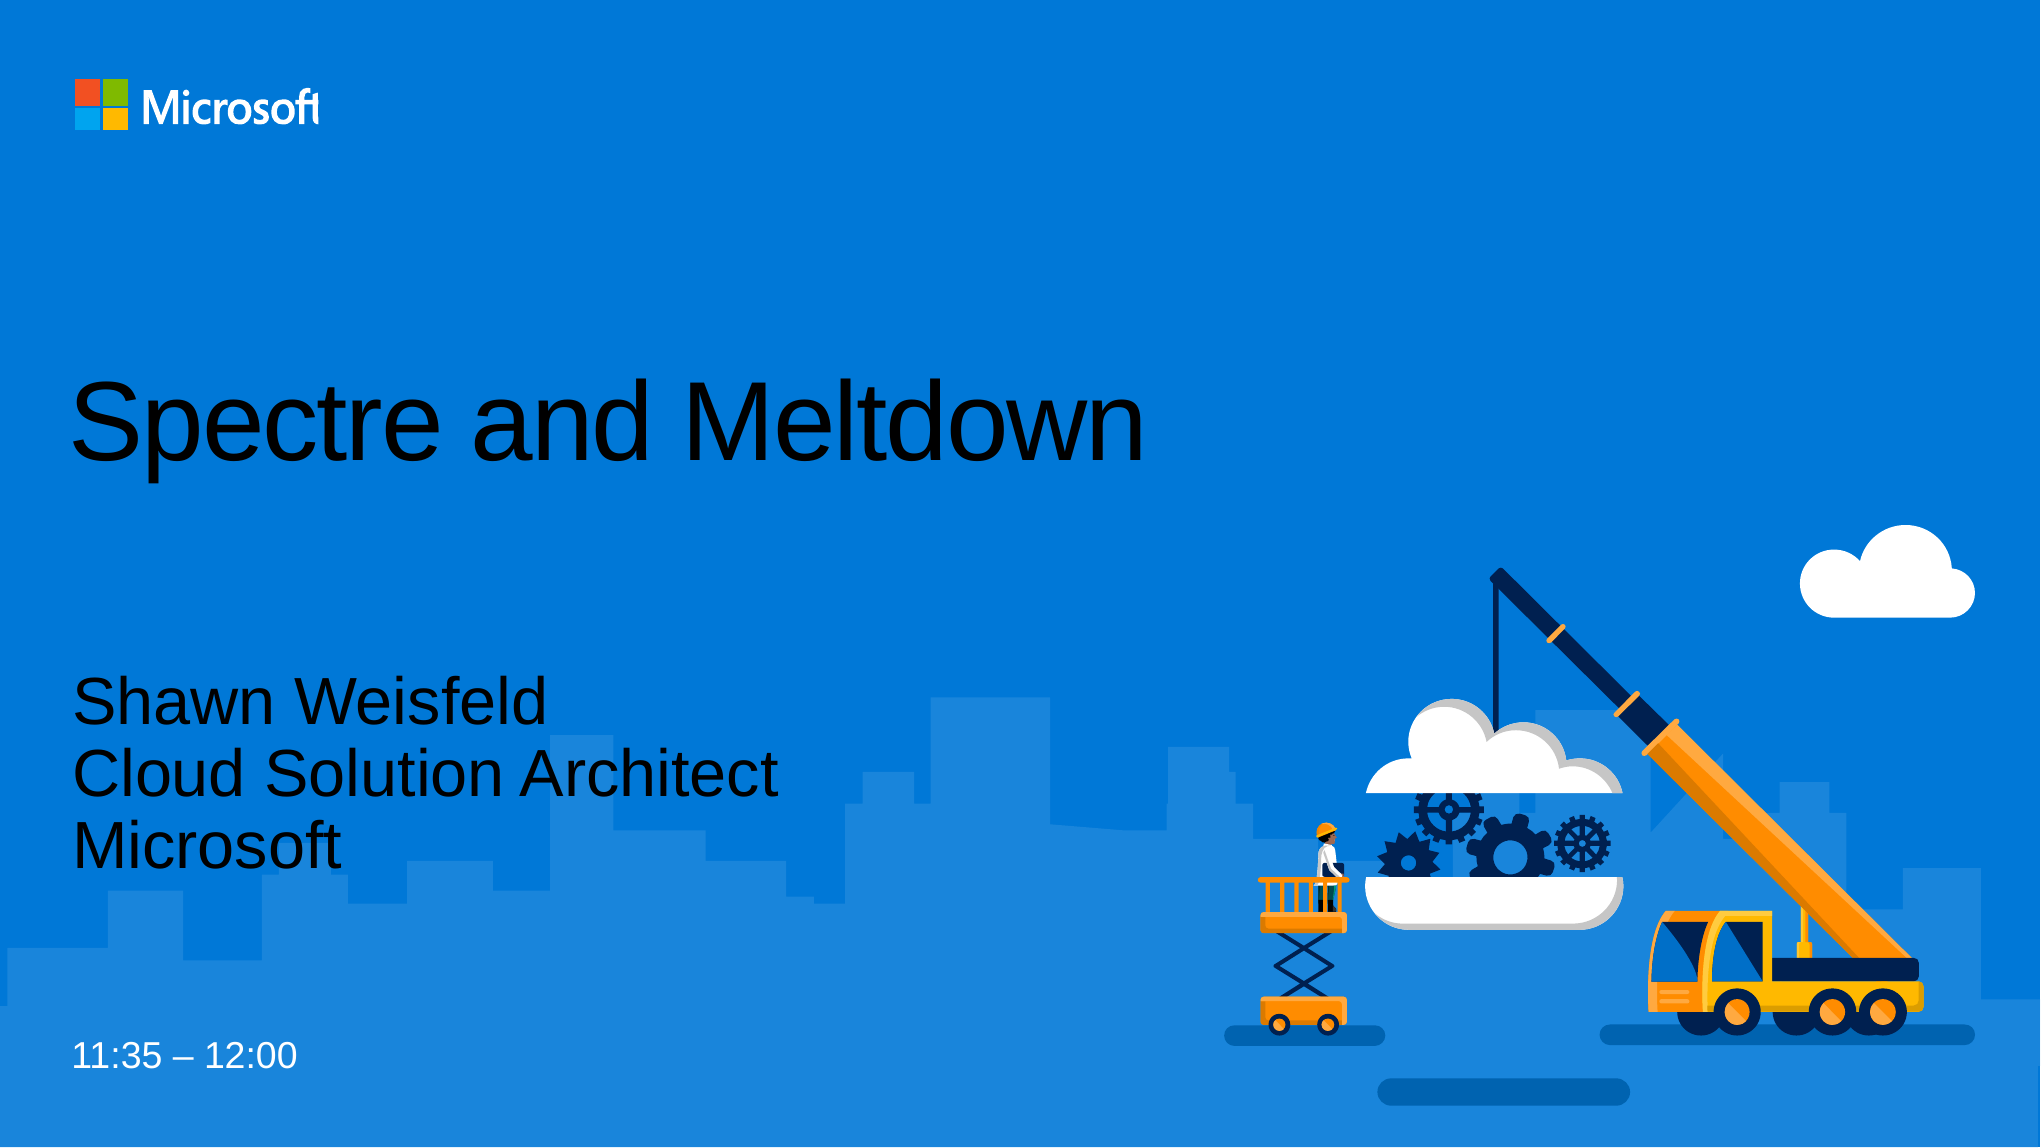

# Spectre and Meltdown
Shawn Weisfeld
Cloud Solution Architect
Microsoft
11:35 – 12:00